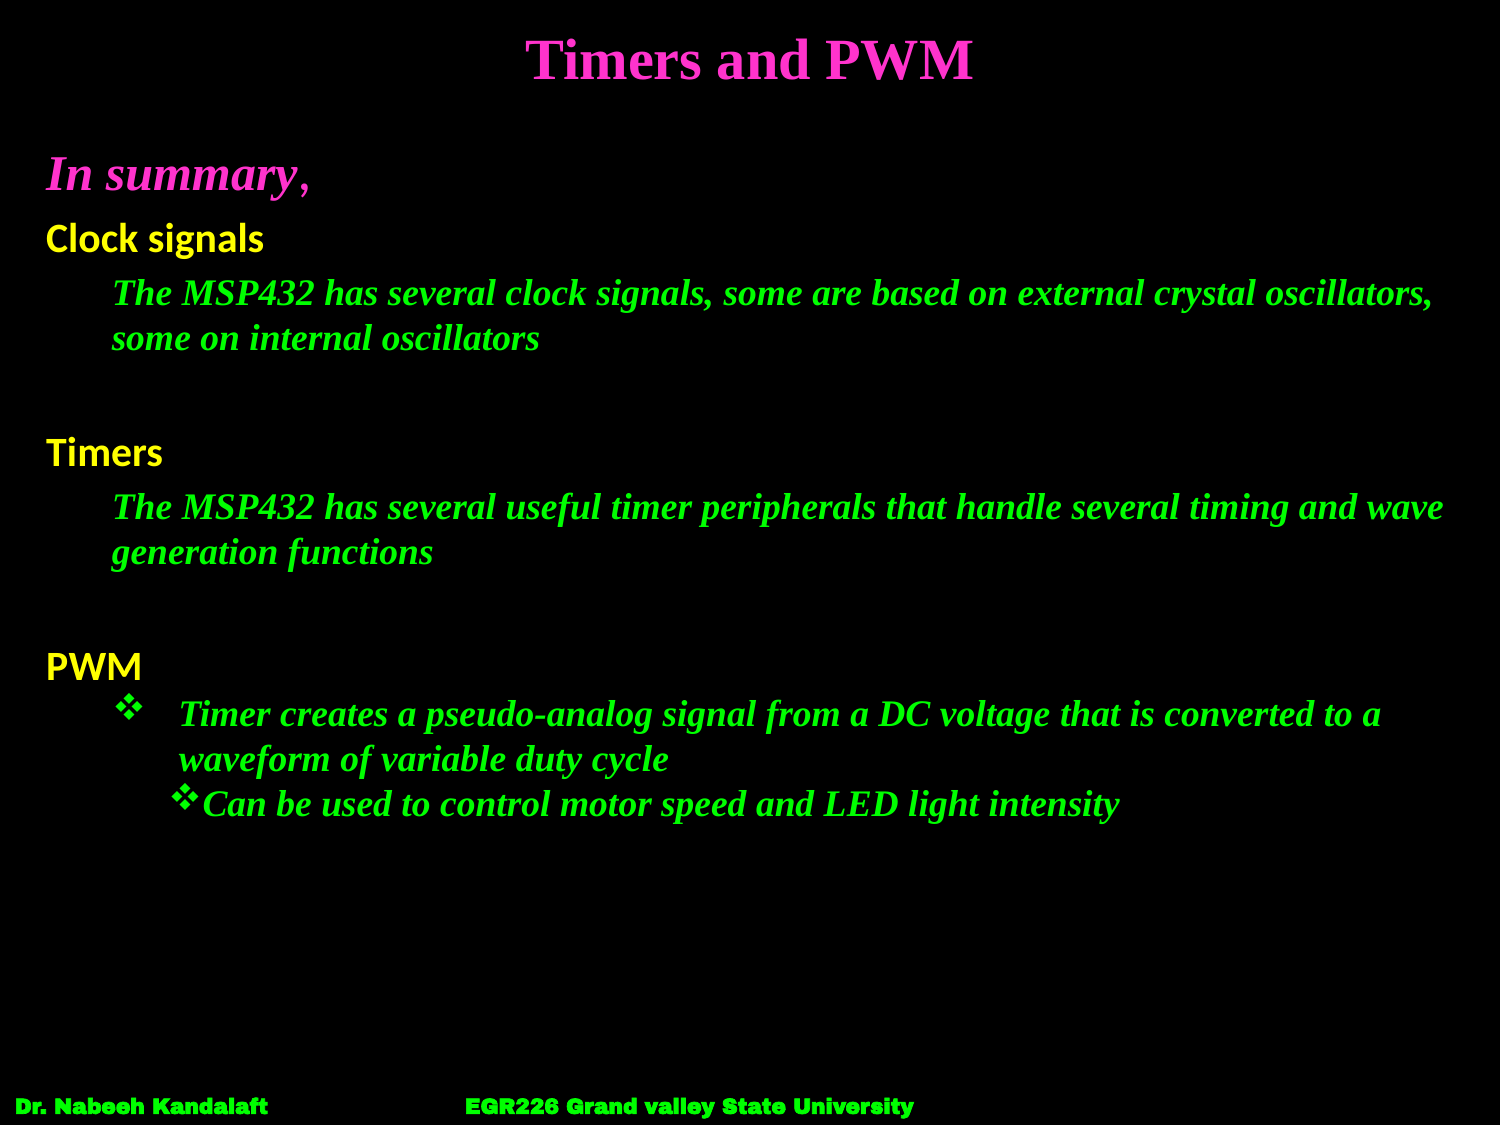

Timers and PWM
In summary,
Clock signals
The MSP432 has several clock signals, some are based on external crystal oscillators, some on internal oscillators

Timers
The MSP432 has several useful timer peripherals that handle several timing and wave generation functions

PWM
  Timer creates a pseudo-analog signal from a DC voltage that is converted to a
       waveform of variable duty cycle
Can be used to control motor speed and LED light intensity
Dr. Nabeeh Kandalaft		EGR226 Grand valley State University